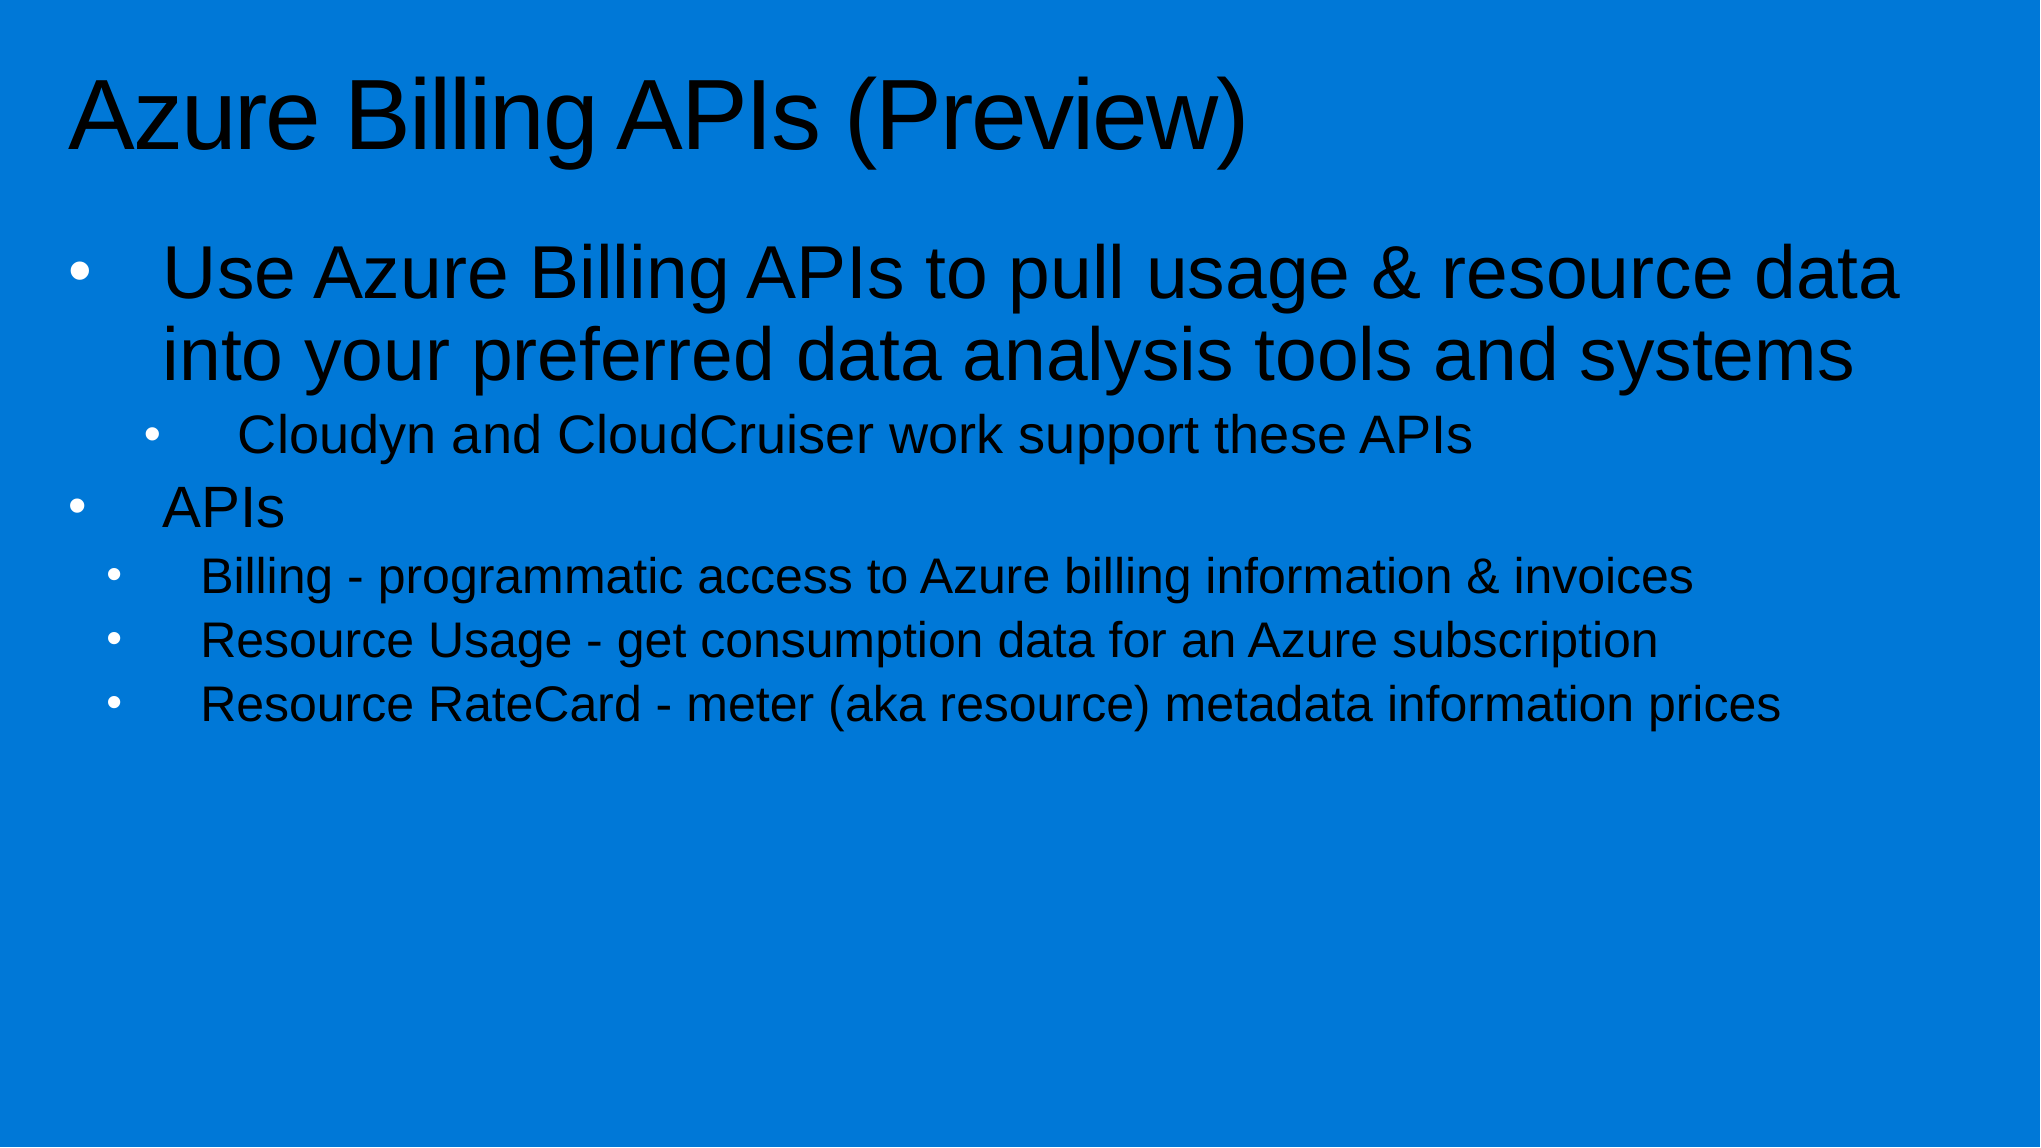

# Azure Billing APIs (Preview)
Use Azure Billing APIs to pull usage & resource data into your preferred data analysis tools and systems
Cloudyn and CloudCruiser work support these APIs
APIs
Billing - programmatic access to Azure billing information & invoices
Resource Usage - get consumption data for an Azure subscription
Resource RateCard - meter (aka resource) metadata information prices